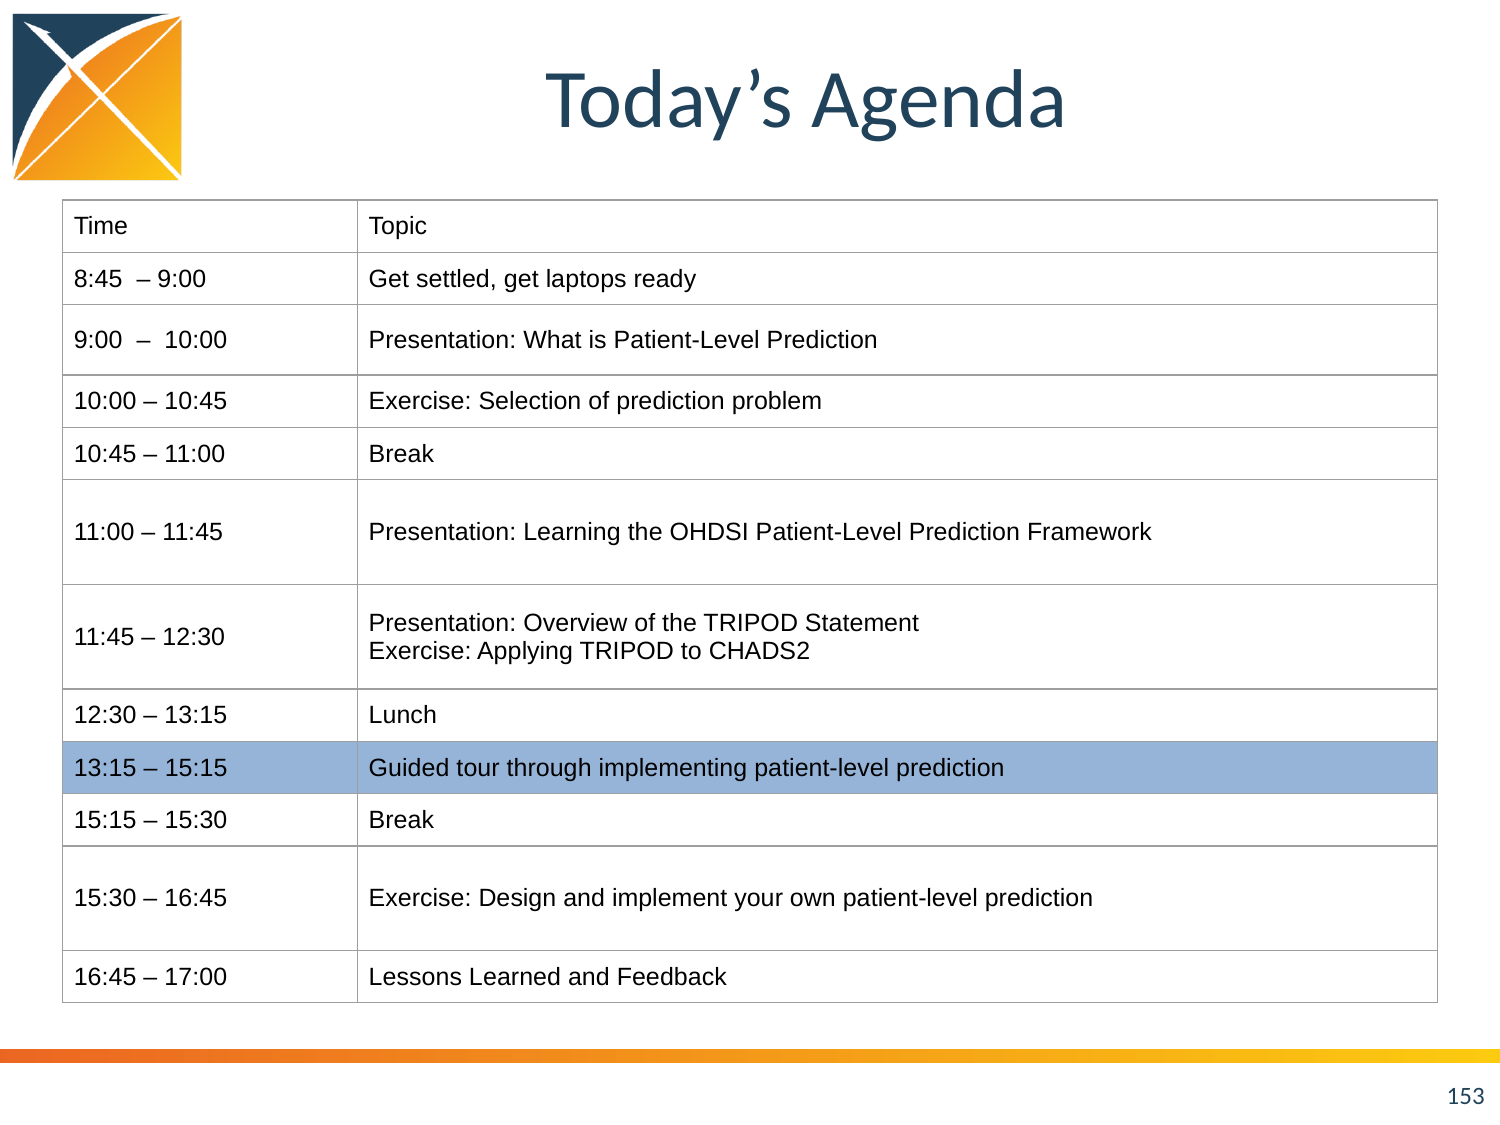

# Today’s Agenda
| Time | Topic |
| --- | --- |
| 8:45 – 9:00 | Get settled, get laptops ready |
| 9:00 – 10:00 | Presentation: What is Patient-Level Prediction |
| 10:00 – 10:45 | Exercise: Selection of prediction problem |
| 10:45 – 11:00 | Break |
| 11:00 – 11:45 | Presentation: Learning the OHDSI Patient-Level Prediction Framework |
| 11:45 – 12:30 | Presentation: Overview of the TRIPOD Statement Exercise: Applying TRIPOD to CHADS2 |
| 12:30 – 13:15 | Lunch |
| 13:15 – 15:15 | Guided tour through implementing patient-level prediction |
| 15:15 – 15:30 | Break |
| 15:30 – 16:45 | Exercise: Design and implement your own patient-level prediction |
| 16:45 – 17:00 | Lessons Learned and Feedback |
153